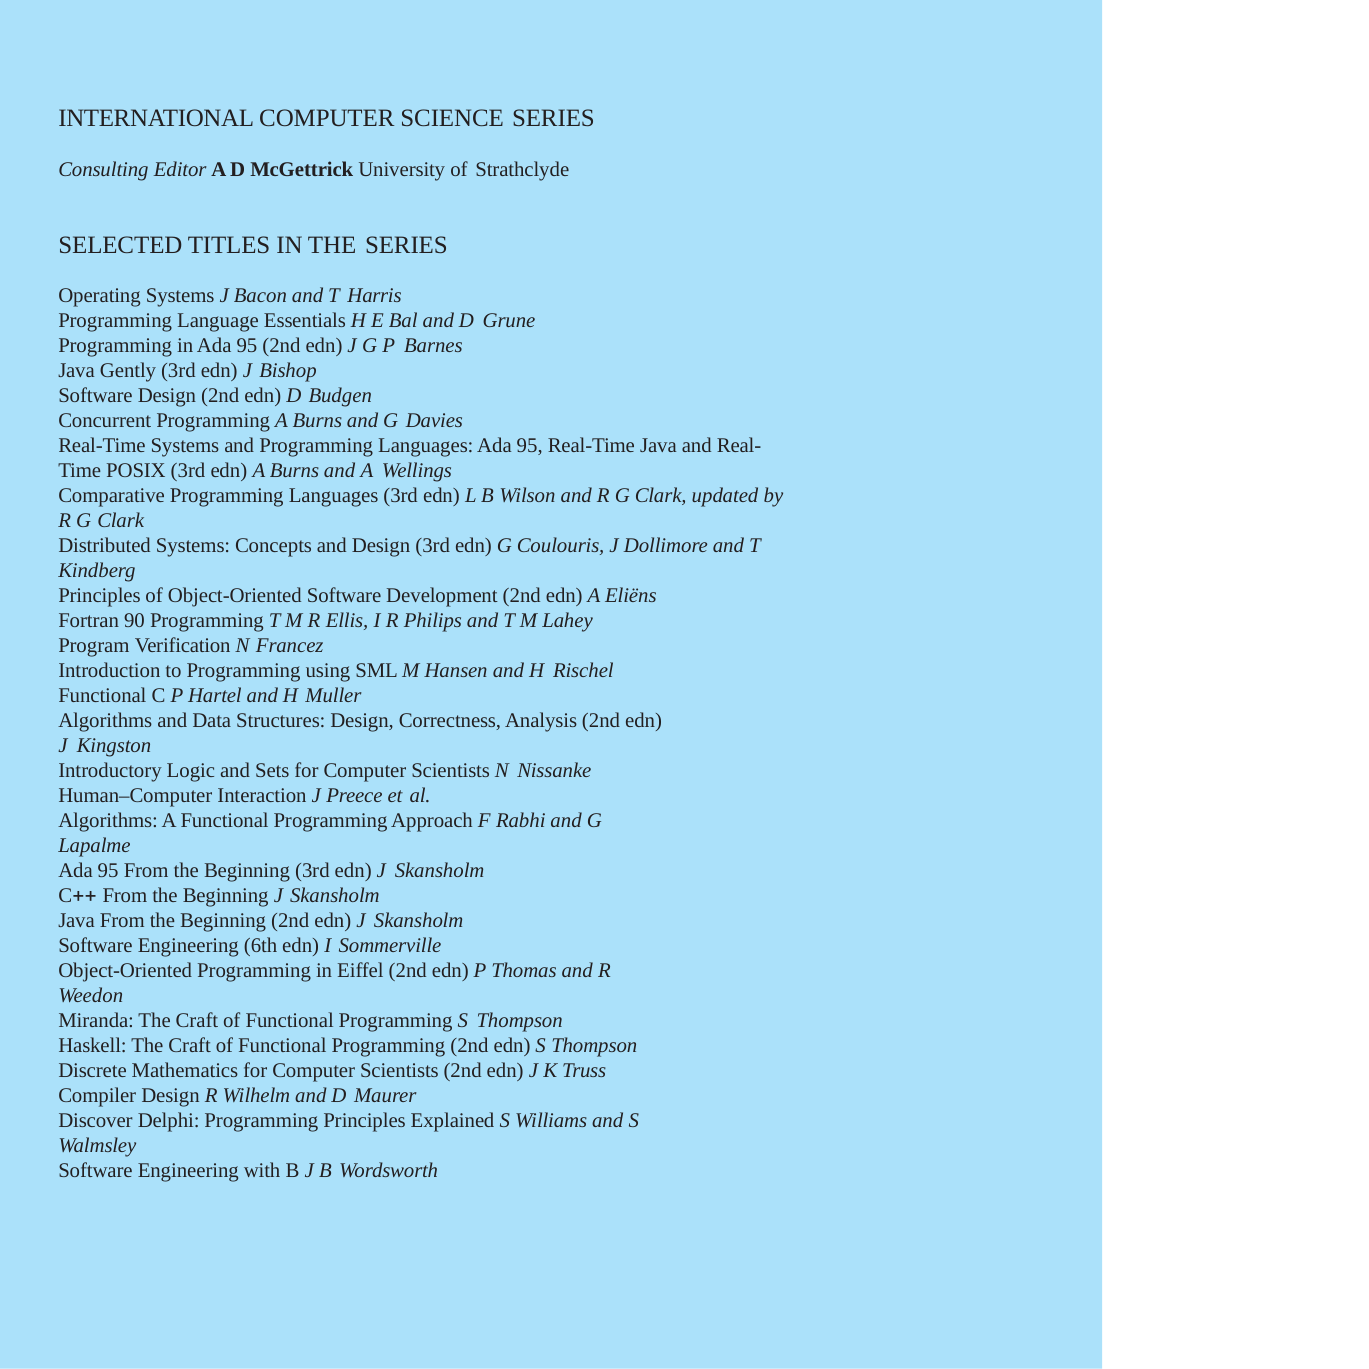

INTERNATIONAL COMPUTER SCIENCE SERIES
Consulting Editor A D McGettrick University of Strathclyde

SELECTED TITLES IN THE SERIES
Operating Systems J Bacon and T Harris
Programming Language Essentials H E Bal and D Grune
Programming in Ada 95 (2nd edn) J G P Barnes
Java Gently (3rd edn) J Bishop
Software Design (2nd edn) D Budgen
Concurrent Programming A Burns and G Davies
Real-Time Systems and Programming Languages: Ada 95, Real-Time Java and Real-  Time POSIX (3rd edn) A Burns and A Wellings
Comparative Programming Languages (3rd edn) L B Wilson and R G Clark, updated by  R G Clark
Distributed Systems: Concepts and Design (3rd edn) G Coulouris, J Dollimore and T  Kindberg
Principles of Object-Oriented Software Development (2nd edn) A Eliëns  Fortran 90 Programming T M R Ellis, I R Philips and T M Lahey  Program Verification N Francez
Introduction to Programming using SML M Hansen and H Rischel
Functional C P Hartel and H Muller
Algorithms and Data Structures: Design, Correctness, Analysis (2nd edn) J Kingston
Introductory Logic and Sets for Computer Scientists N Nissanke
Human–Computer Interaction J Preece et al.
Algorithms: A Functional Programming Approach F Rabhi and G Lapalme
Ada 95 From the Beginning (3rd edn) J Skansholm
C++ From the Beginning J Skansholm
Java From the Beginning (2nd edn) J Skansholm
Software Engineering (6th edn) I Sommerville
Object-Oriented Programming in Eiffel (2nd edn) P Thomas and R Weedon
Miranda: The Craft of Functional Programming S Thompson
Haskell: The Craft of Functional Programming (2nd edn) S Thompson  Discrete Mathematics for Computer Scientists (2nd edn) J K Truss  Compiler Design R Wilhelm and D Maurer
Discover Delphi: Programming Principles Explained S Williams and S Walmsley
Software Engineering with B J B Wordsworth